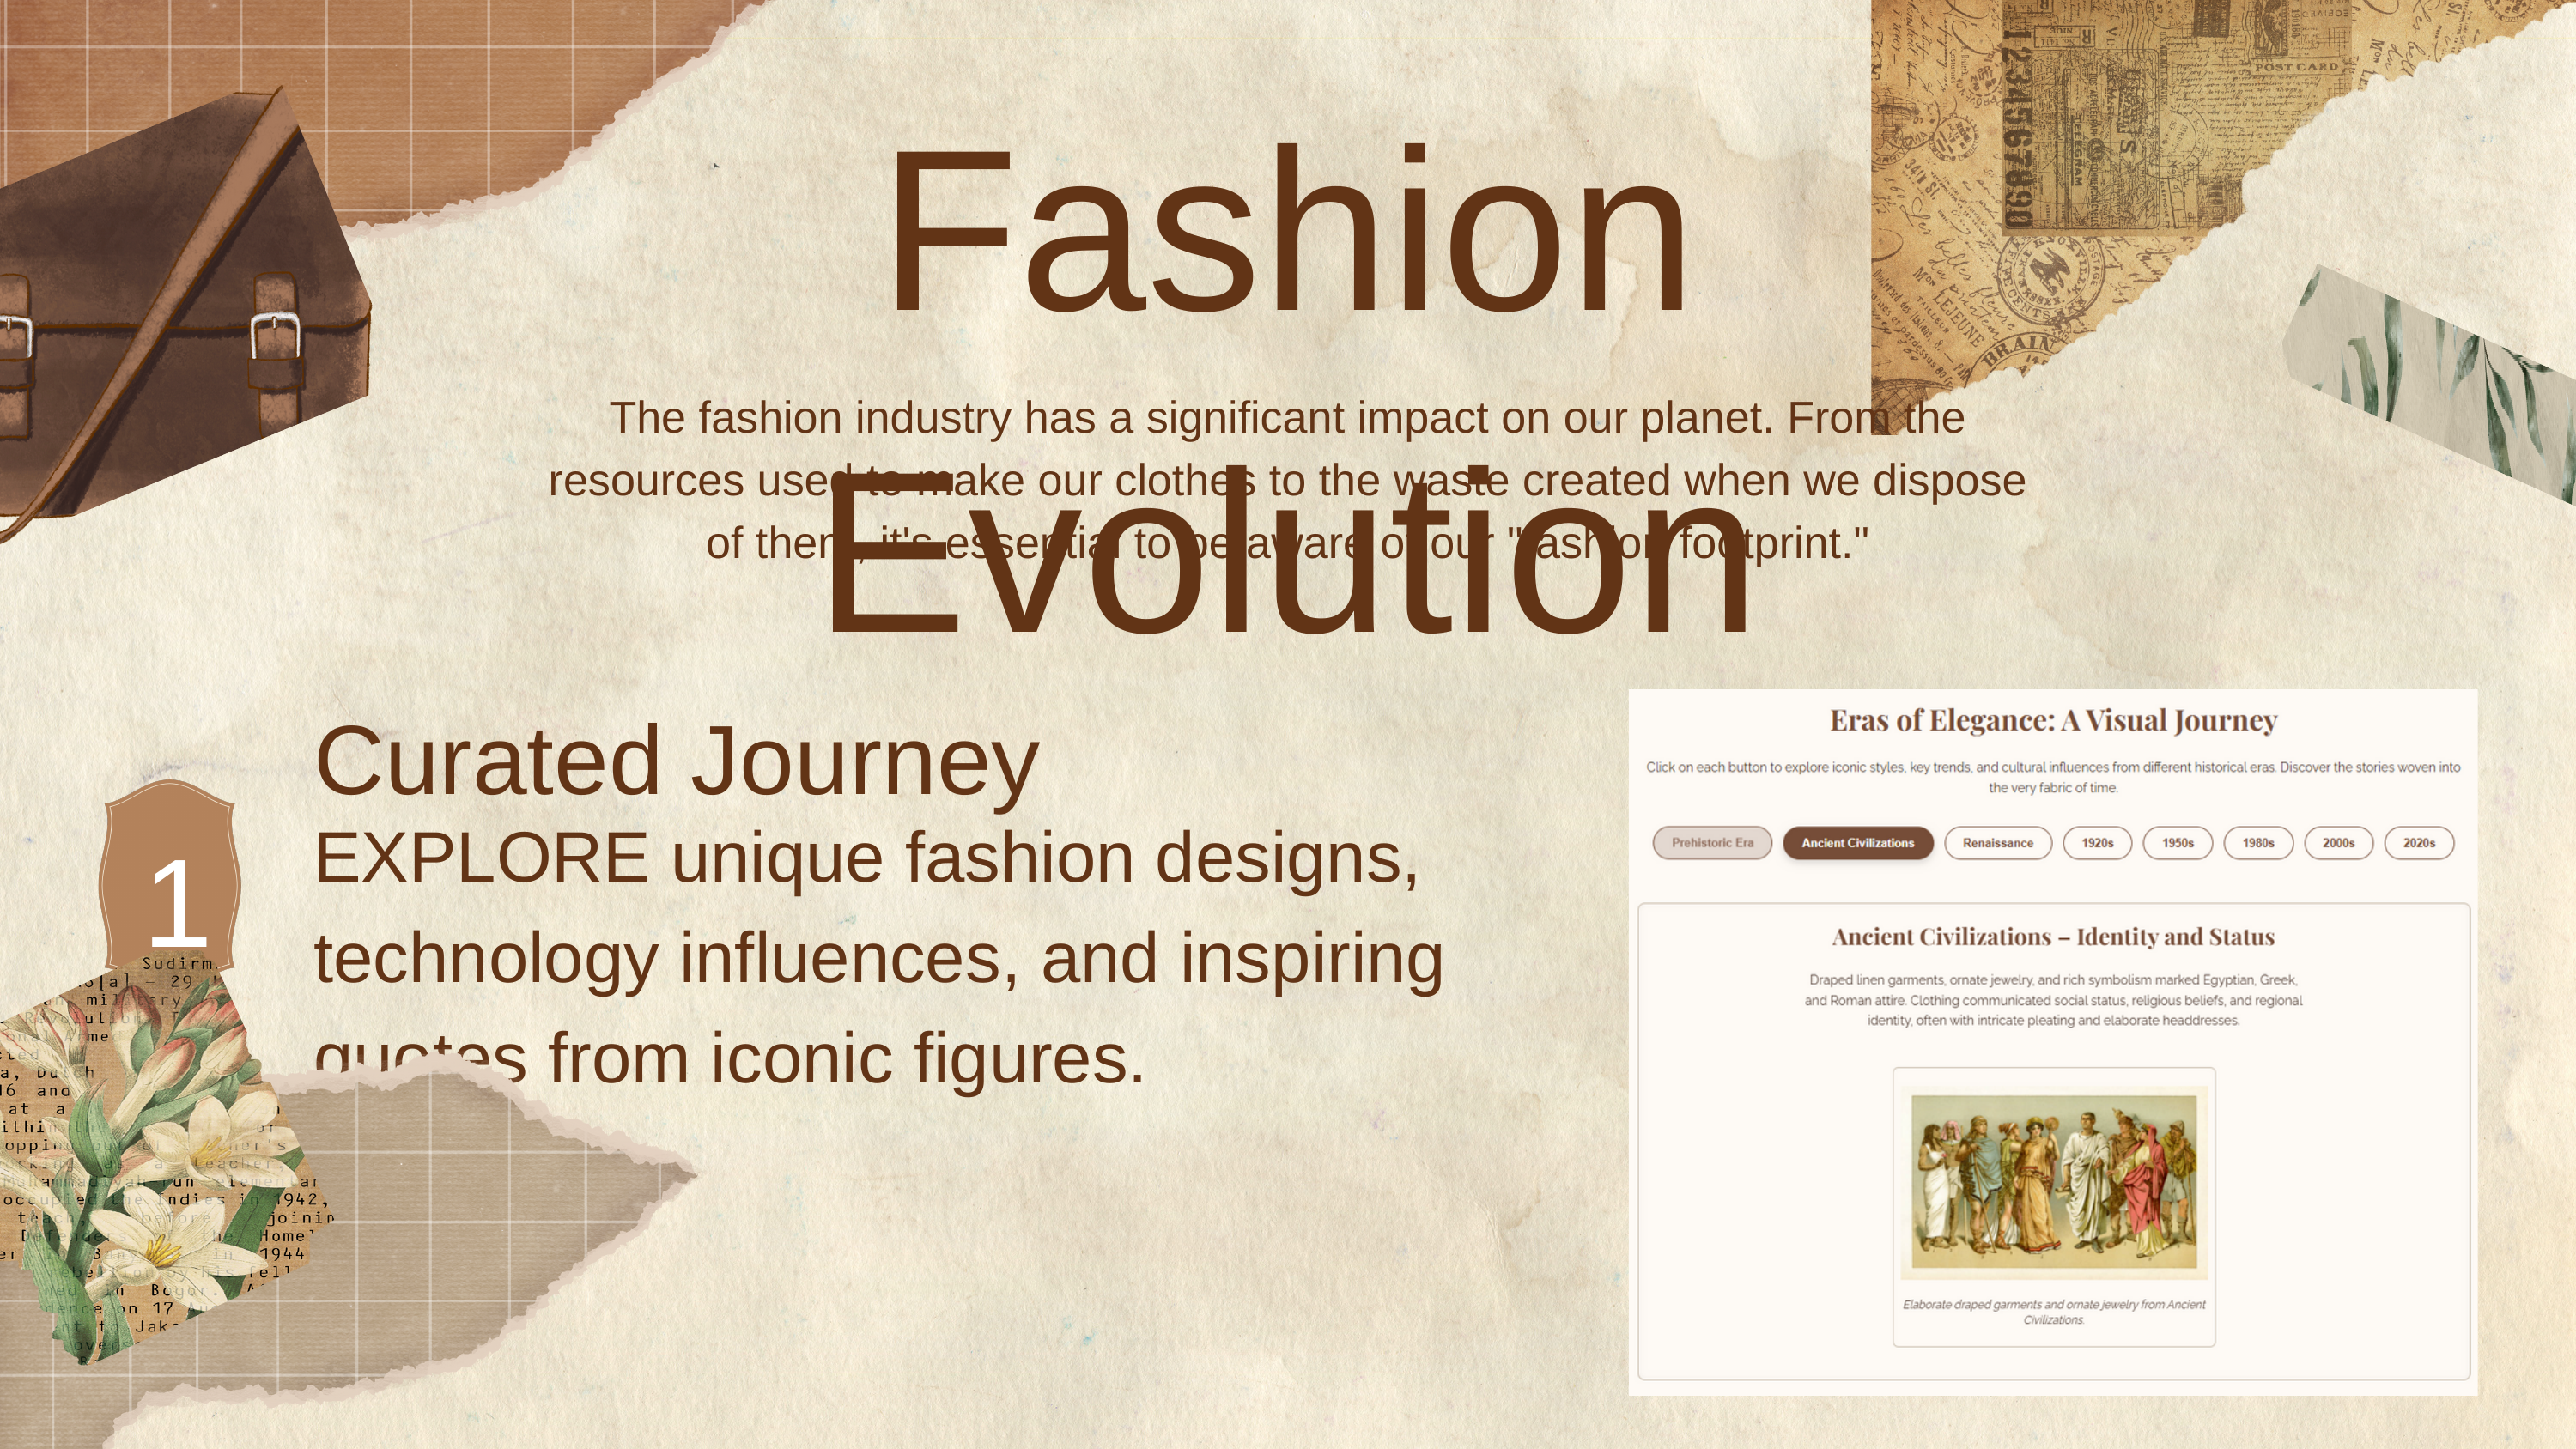

Fashion Evolution

The fashion industry has a significant impact on our planet. From the resources used to make our clothes to the waste created when we dispose of them, it's essential to be aware of our "fashion footprint."
Curated Journey

1
EXPLORE unique fashion designs, technology influences, and inspiring quotes from iconic figures.